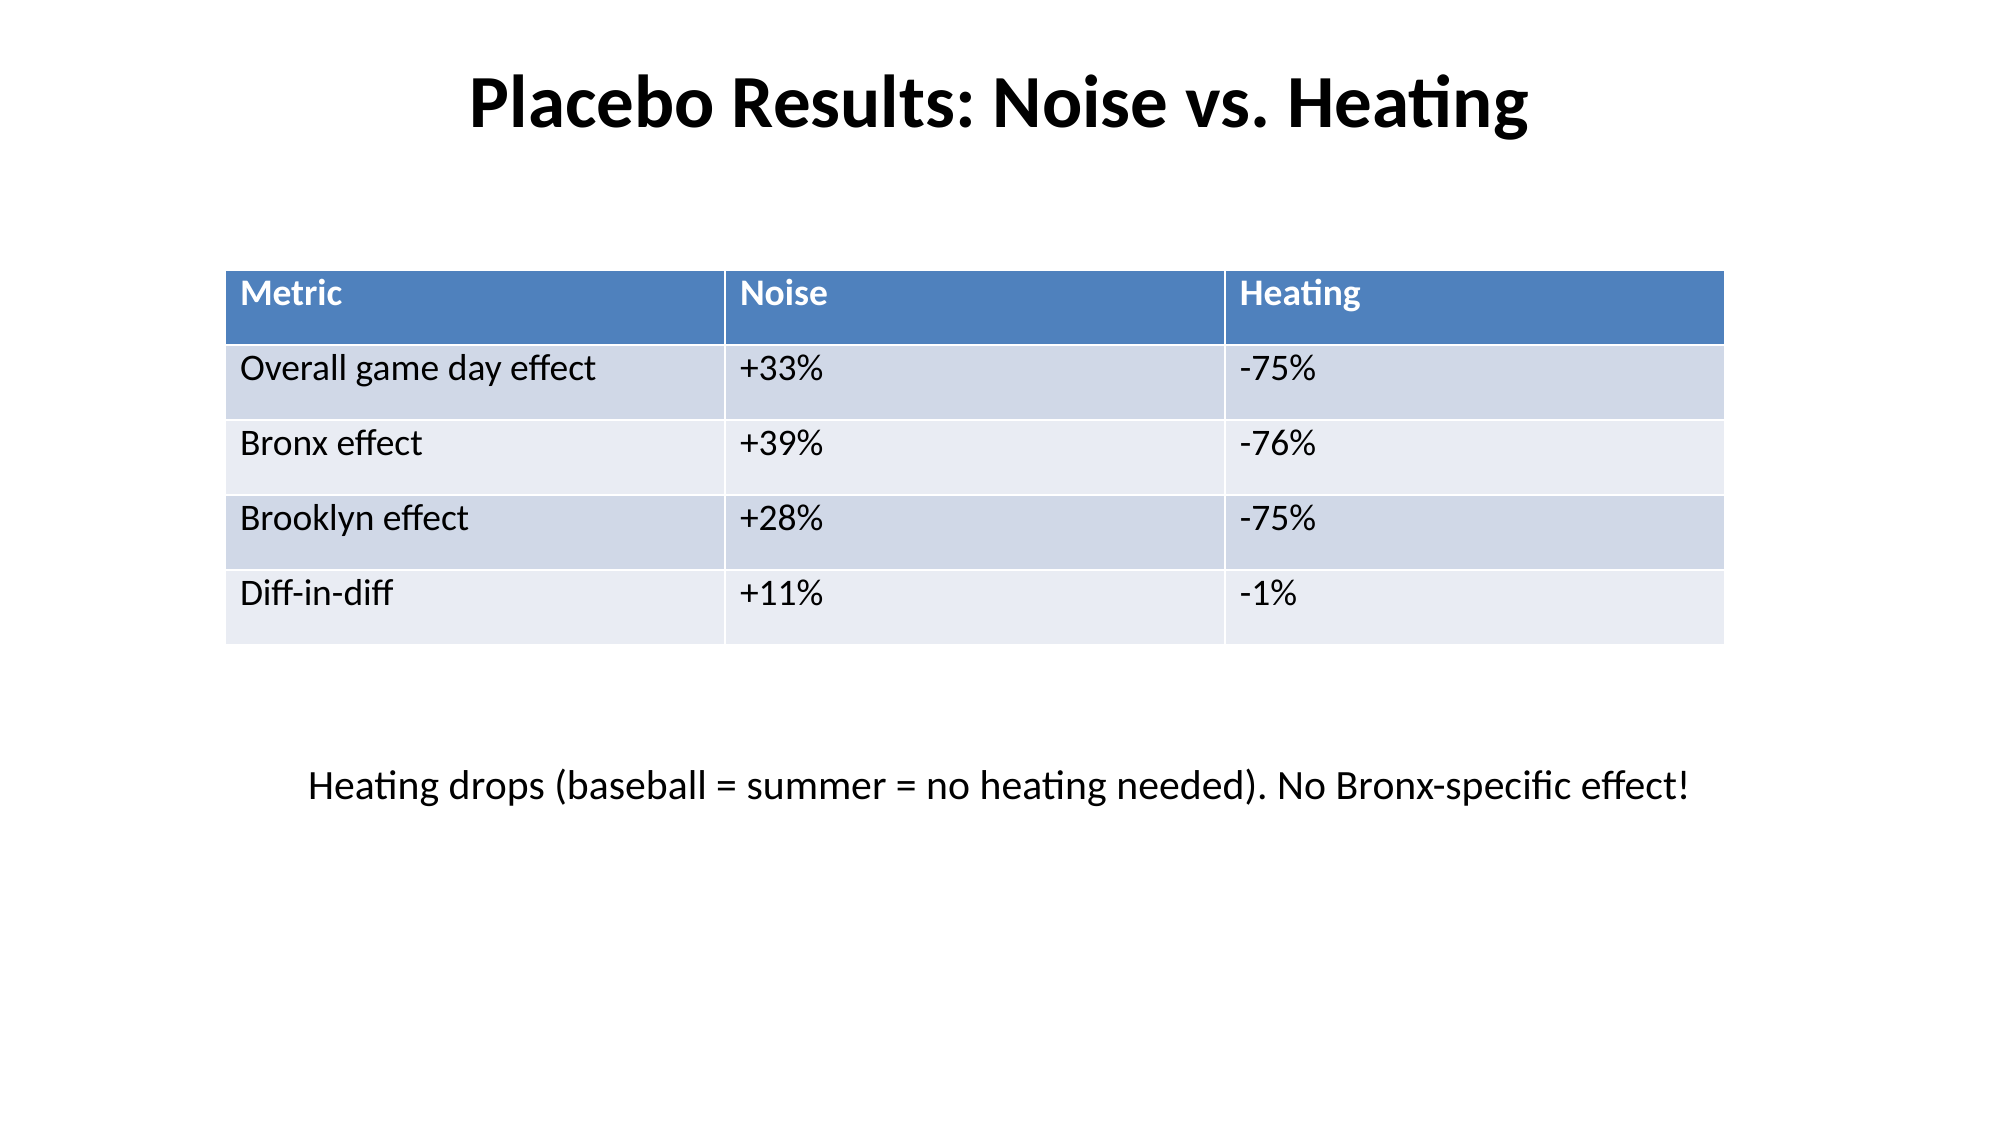

Placebo Results: Noise vs. Heating
| Metric | Noise | Heating |
| --- | --- | --- |
| Overall game day effect | +33% | -75% |
| Bronx effect | +39% | -76% |
| Brooklyn effect | +28% | -75% |
| Diff-in-diff | +11% | -1% |
Heating drops (baseball = summer = no heating needed). No Bronx-specific effect!